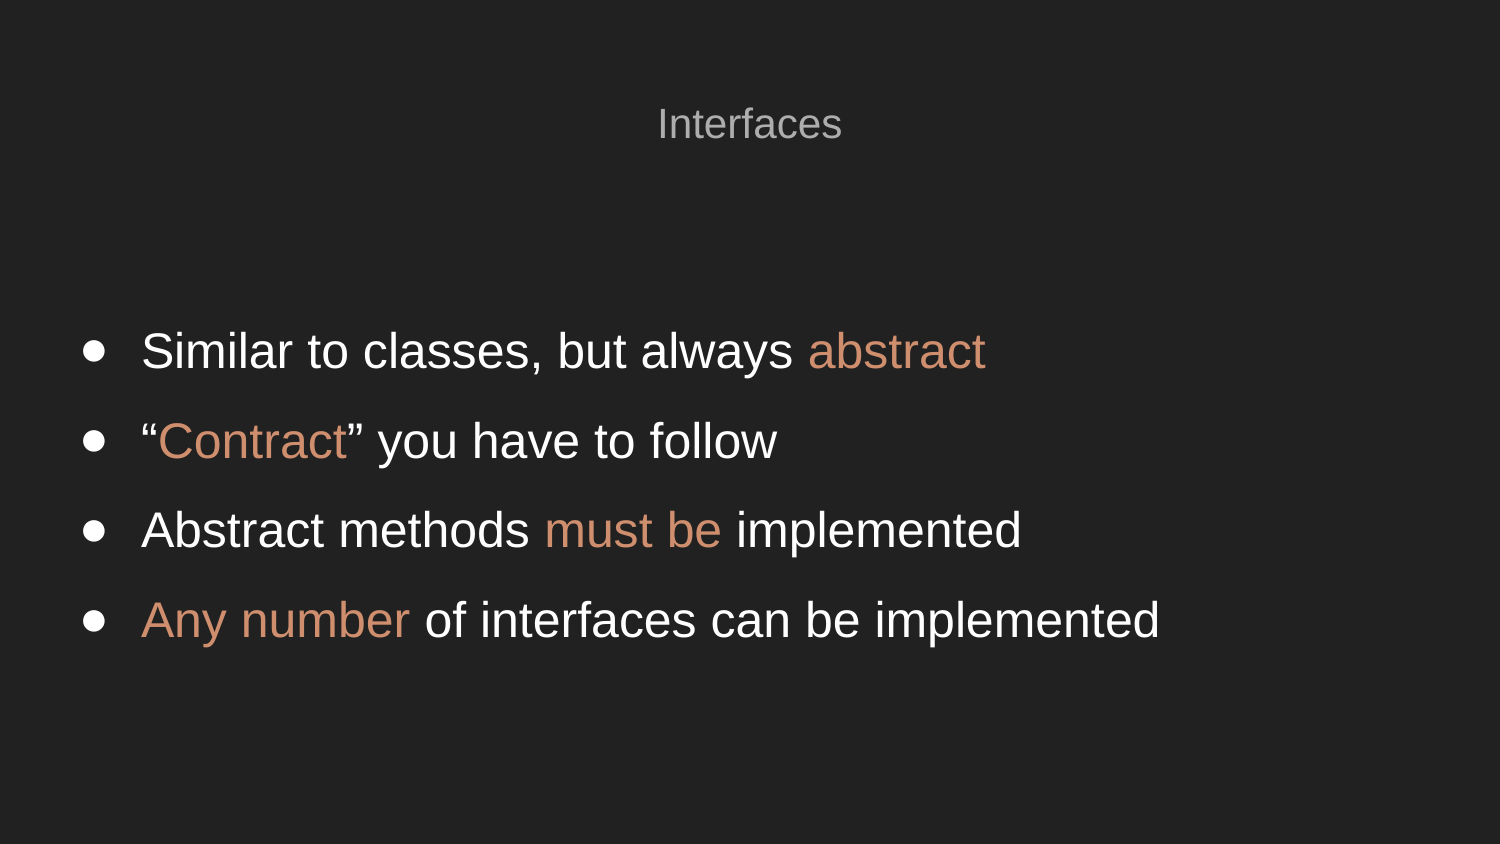

Interfaces
# Similar to classes, but always abstract
“Contract” you have to follow
Abstract methods must be implemented
Any number of interfaces can be implemented